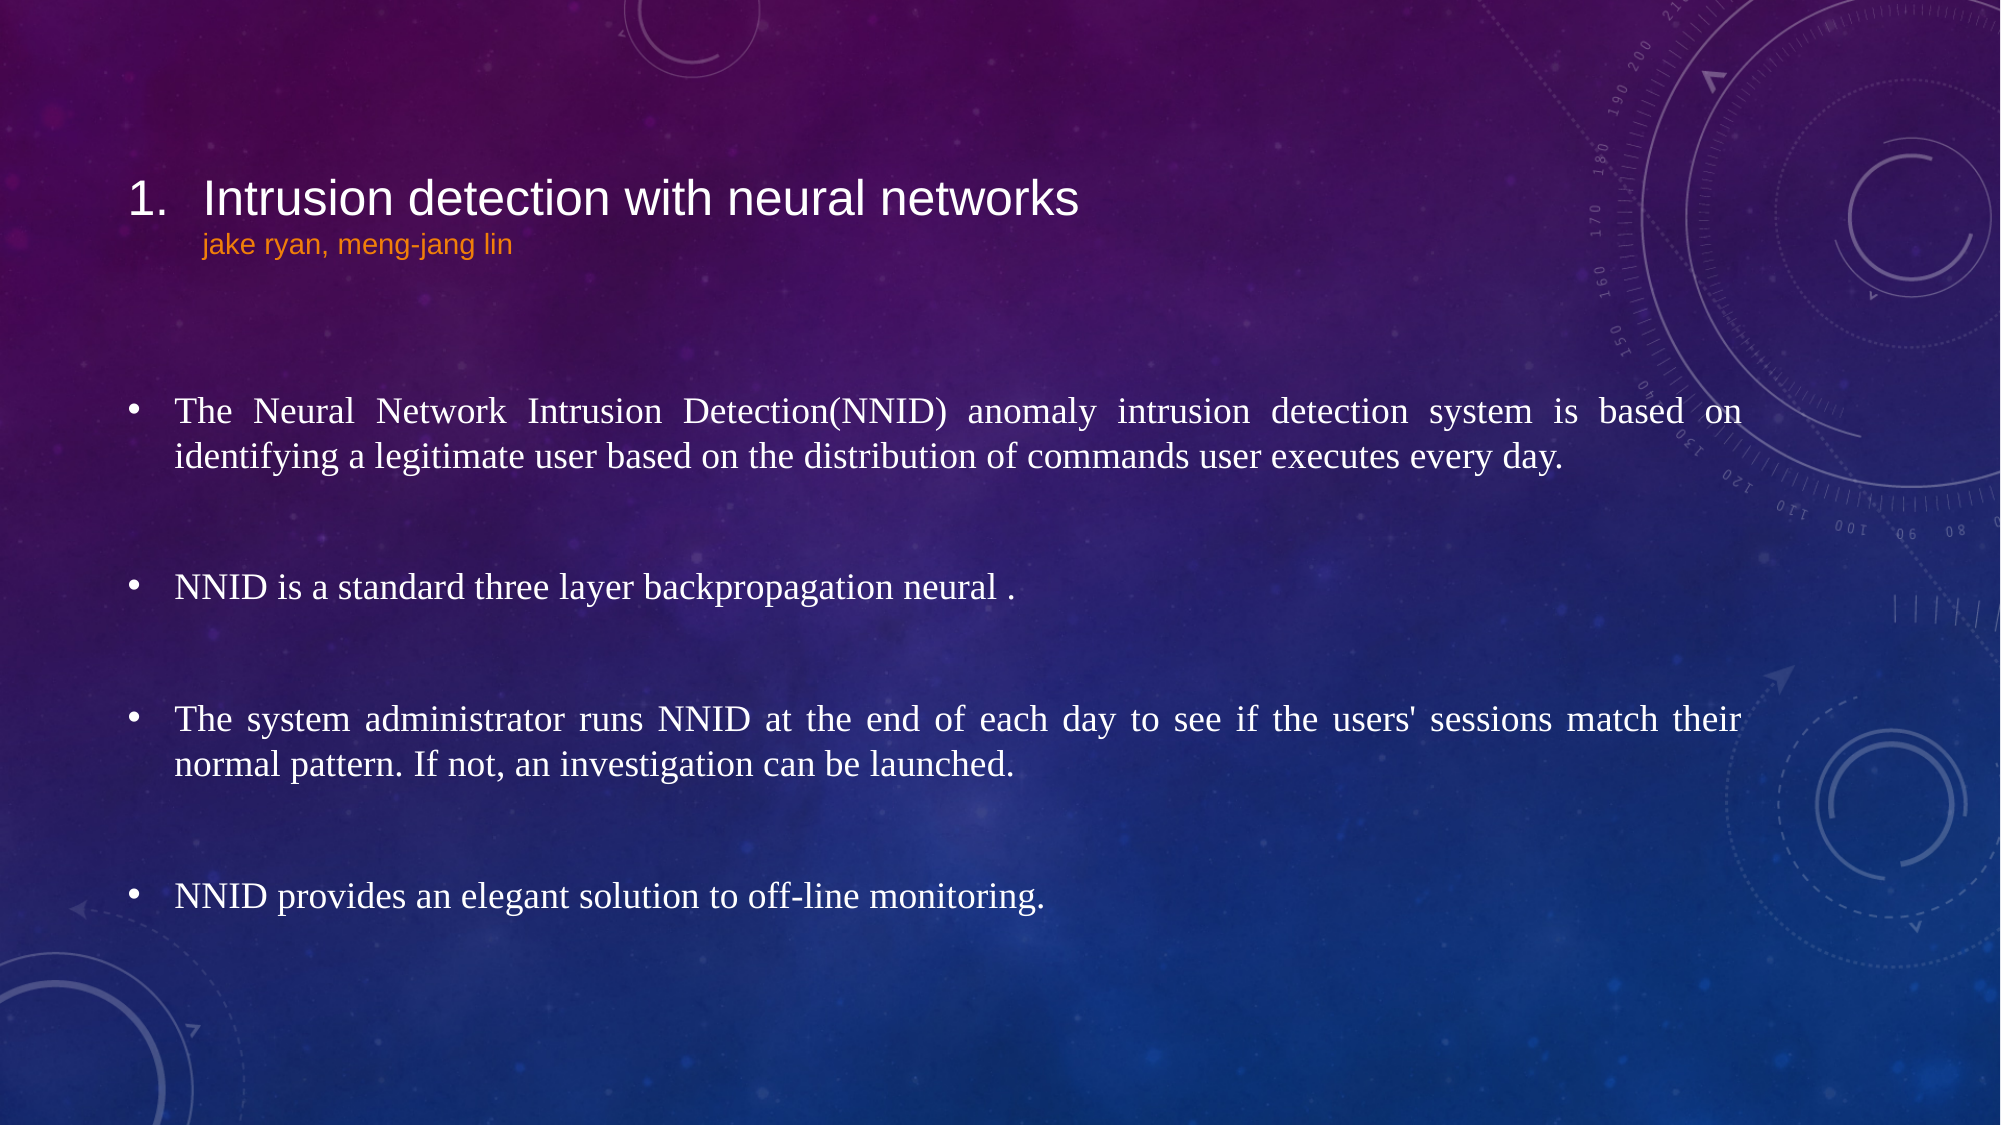

Intrusion detection with neural networks
jake ryan, meng-jang lin
The Neural Network Intrusion Detection(NNID) anomaly intrusion detection system is based on identifying a legitimate user based on the distribution of commands user executes every day.

NNID is a standard three layer backpropagation neural .

The system administrator runs NNID at the end of each day to see if the users' sessions match their normal pattern. If not, an investigation can be launched.

NNID provides an elegant solution to off-line monitoring.